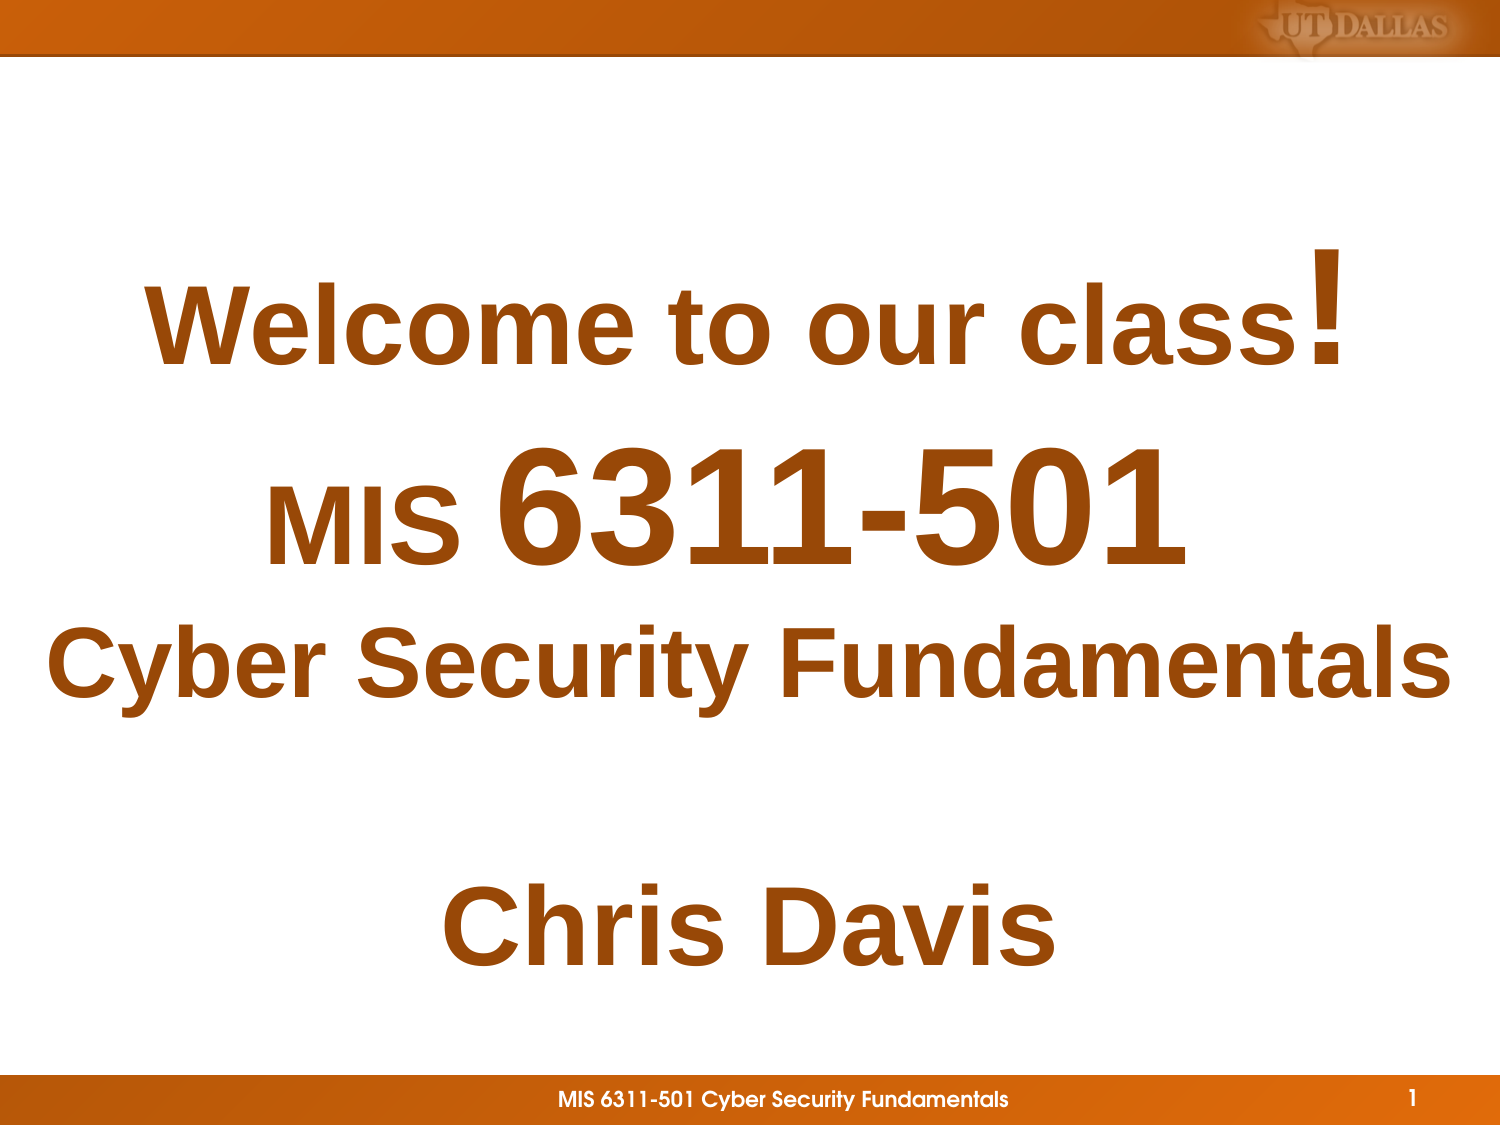

Welcome to our class!
MIS 6311-501
Cyber Security Fundamentals

Chris Davis
1